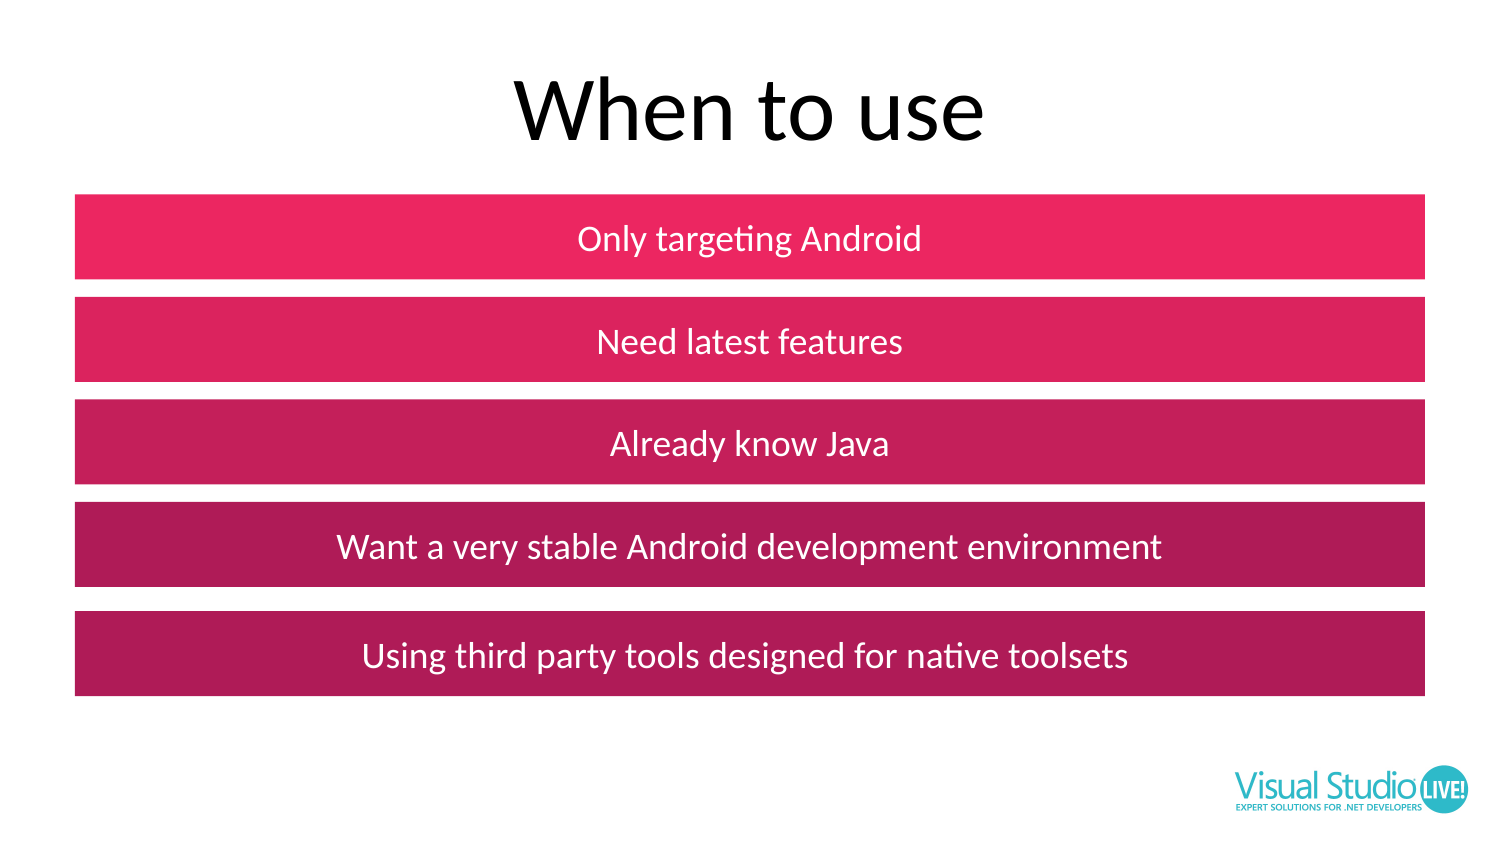

# When to use
Only targeting Android
Need latest features
Already know Java
Want a very stable Android development environment
Using third party tools designed for native toolsets